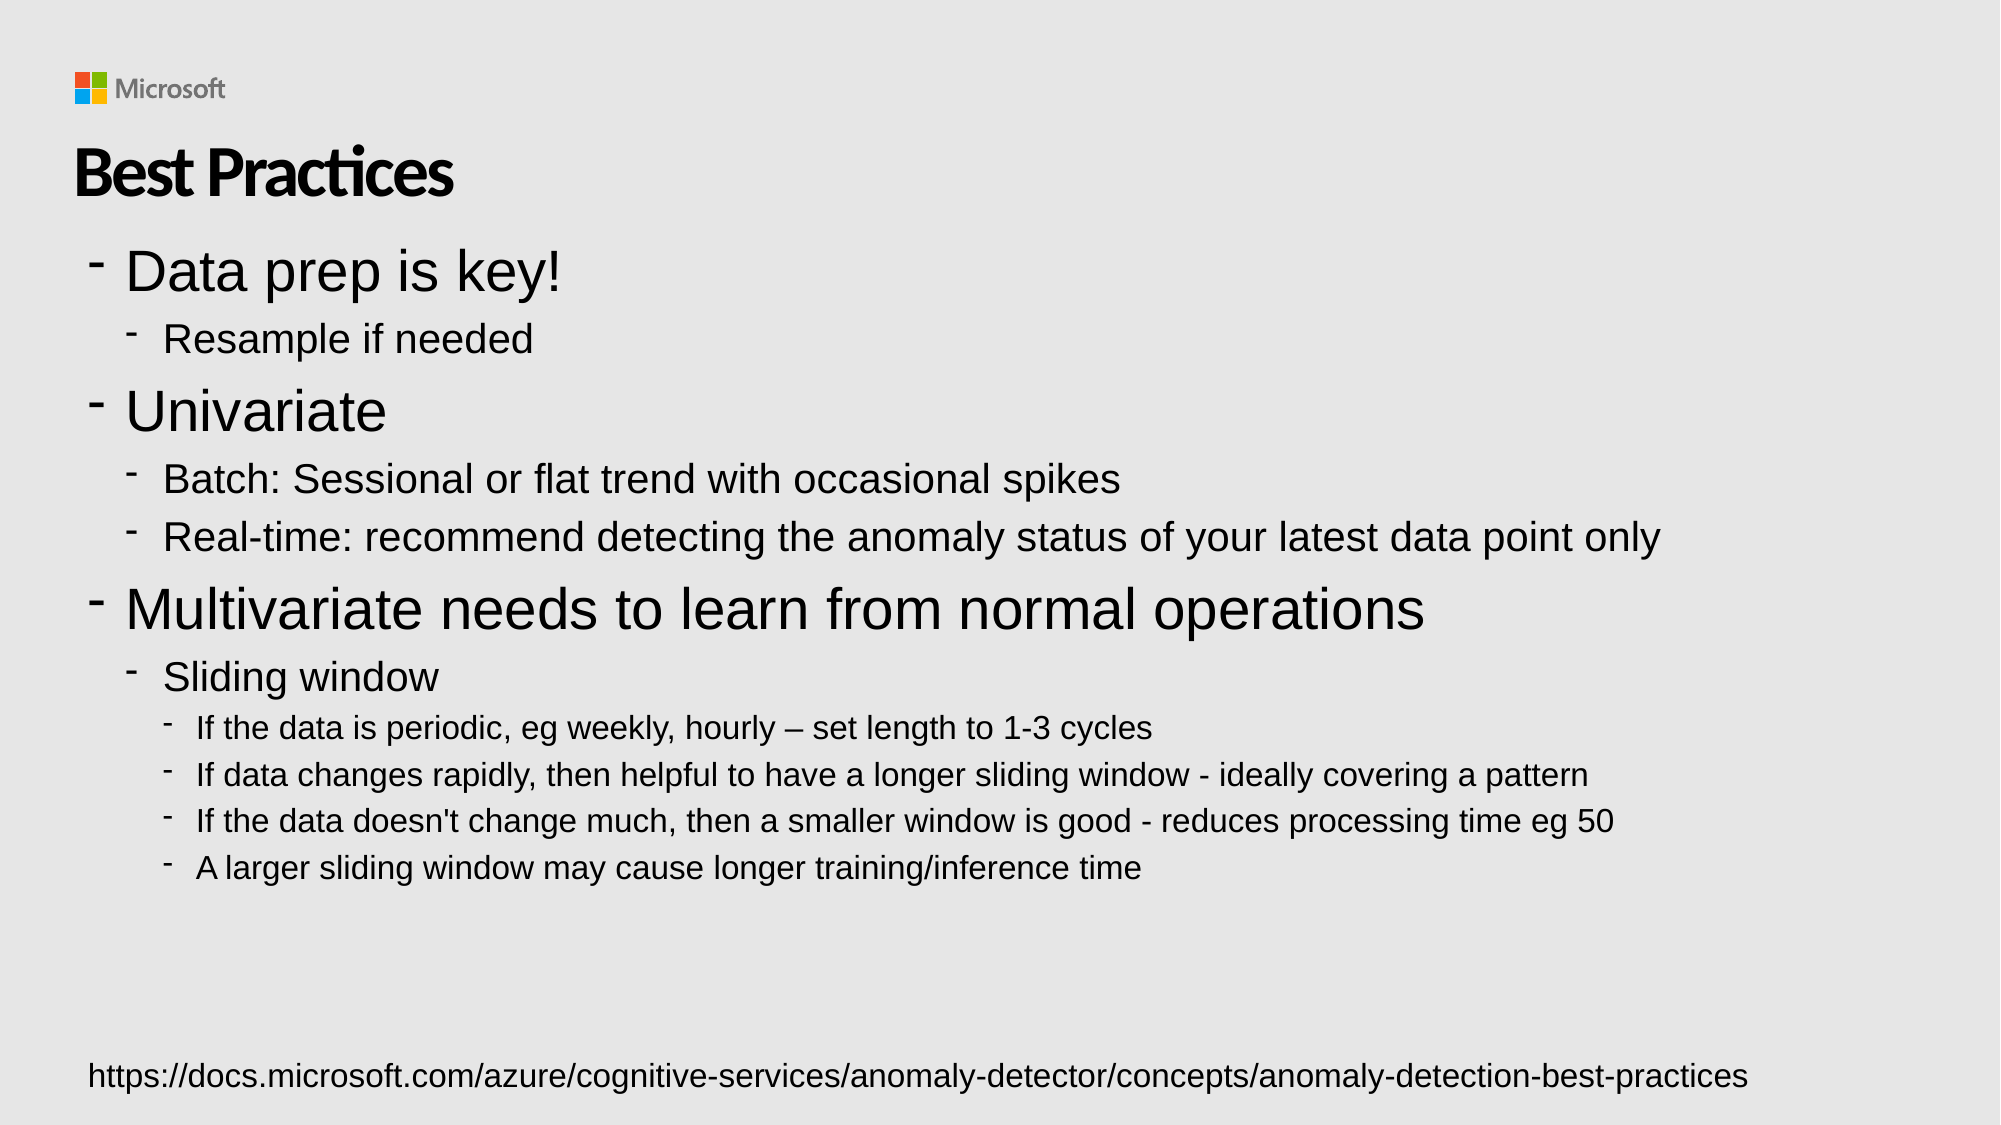

# Best Practices
Data prep is key!
Resample if needed
Univariate
Batch: Sessional or flat trend with occasional spikes
Real-time: recommend detecting the anomaly status of your latest data point only
Multivariate needs to learn from normal operations
Sliding window
If the data is periodic, eg weekly, hourly – set length to 1-3 cycles
If data changes rapidly, then helpful to have a longer sliding window - ideally covering a pattern
If the data doesn't change much, then a smaller window is good - reduces processing time eg 50
A larger sliding window may cause longer training/inference time
https://docs.microsoft.com/azure/cognitive-services/anomaly-detector/concepts/anomaly-detection-best-practices